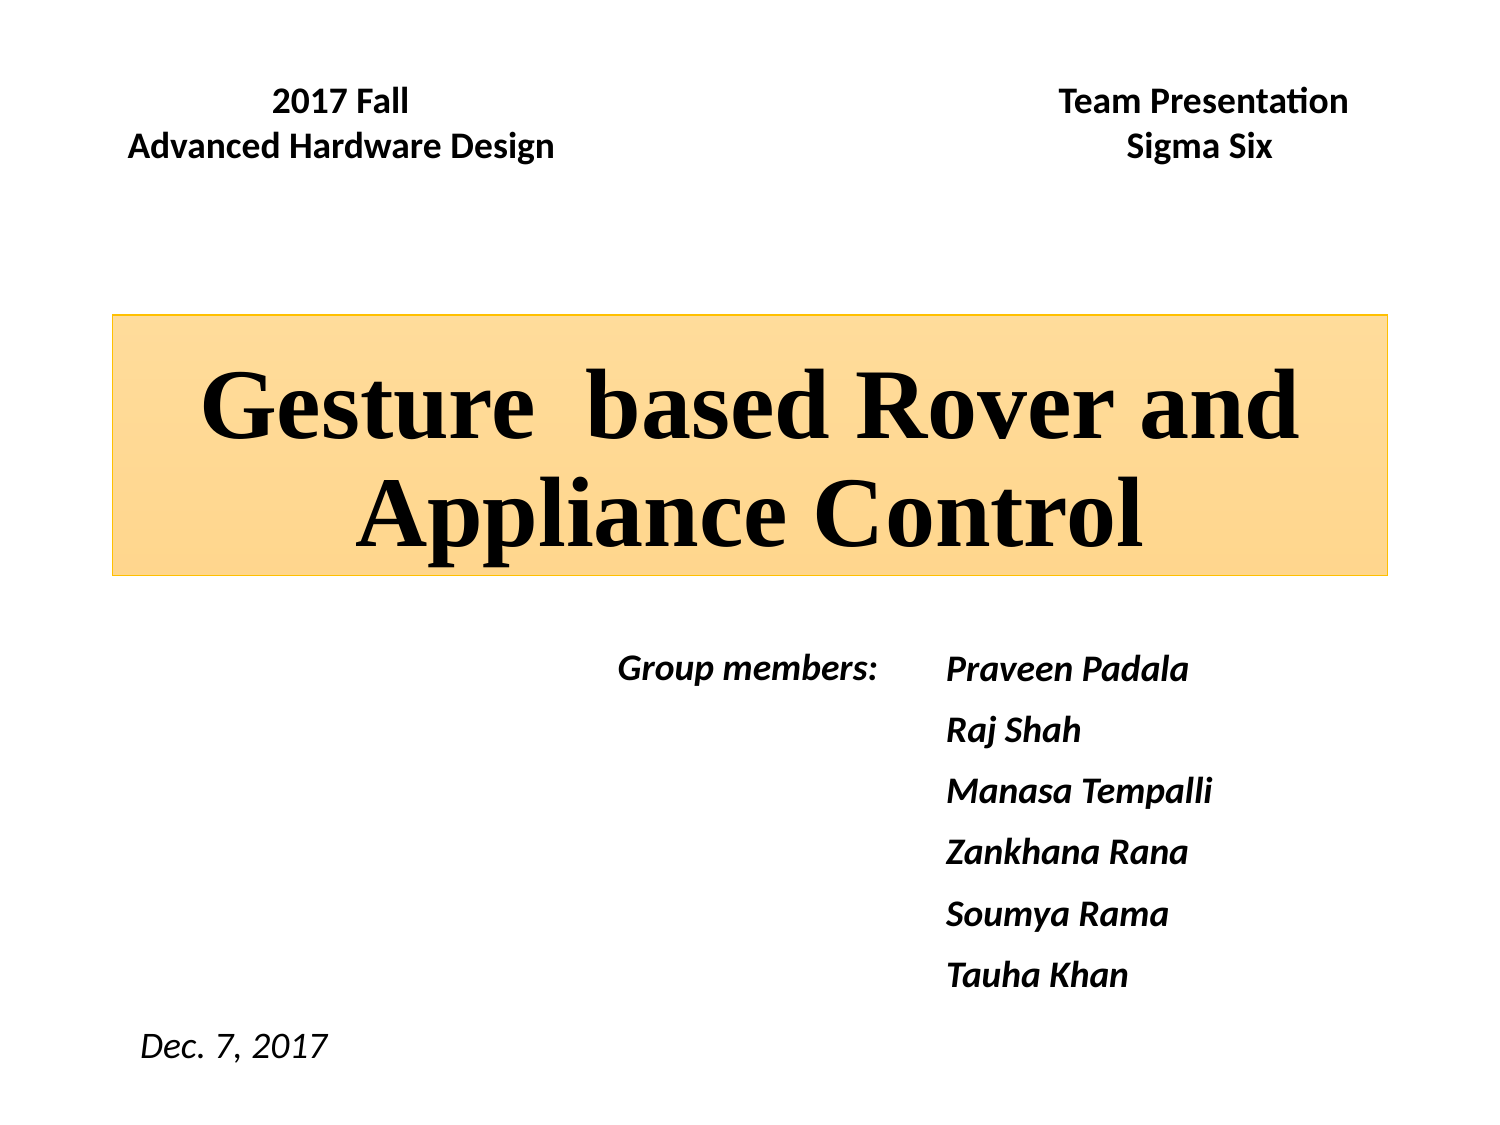

2017 Fall
Advanced Hardware Design
Team Presentation
        Sigma Six
# Gesture  based Rover and Appliance Control
Group members:
Praveen Padala
Raj Shah
Manasa Tempalli
Zankhana Rana
Soumya Rama
Tauha Khan

Dec. 7, 2017